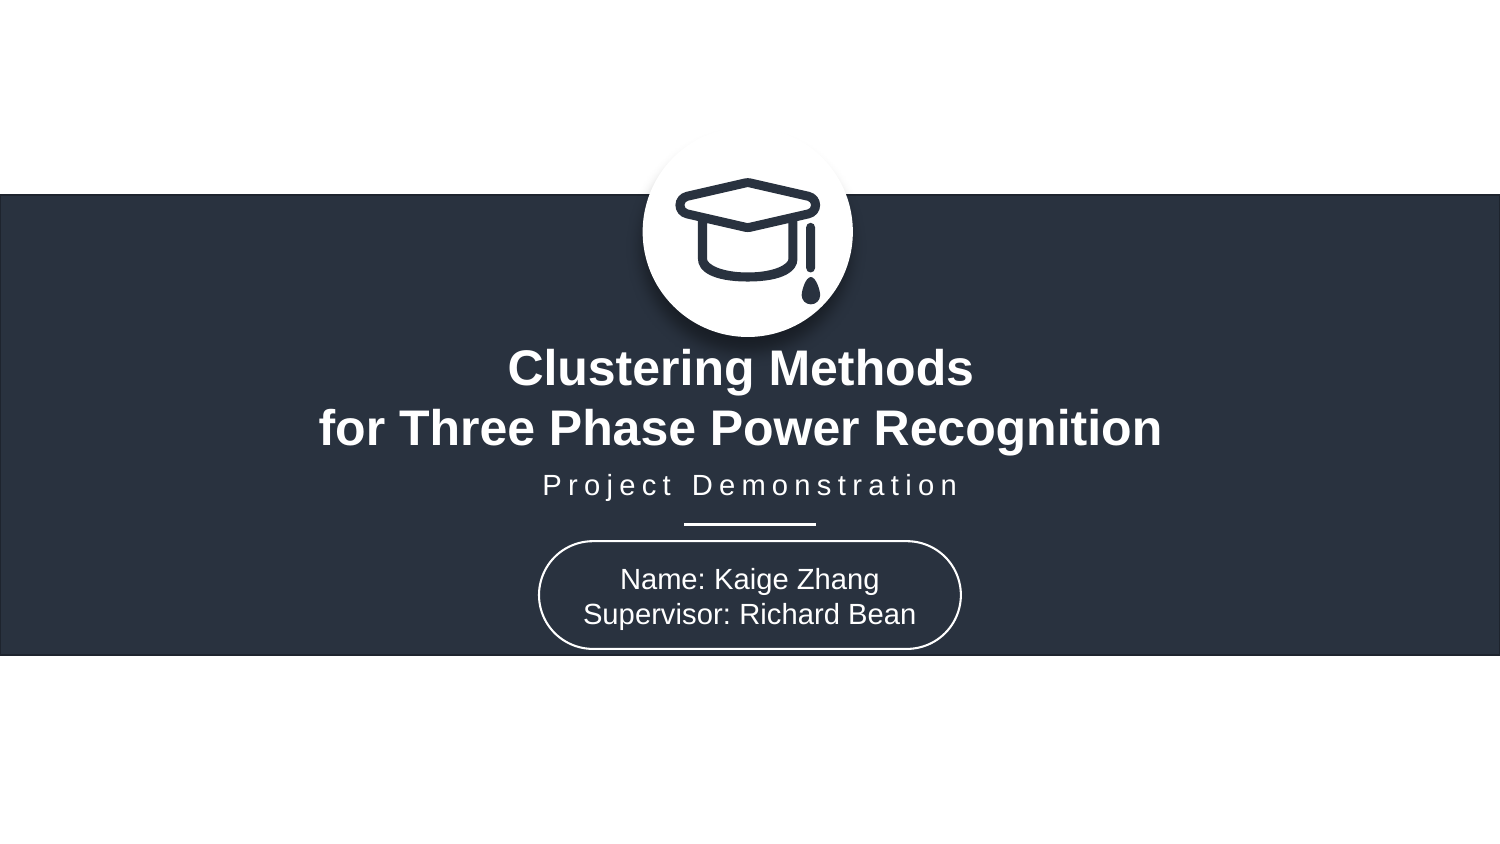

Clustering Methods
for Three Phase Power Recognition
Project Demonstration
Name: Kaige Zhang
Supervisor: Richard Bean